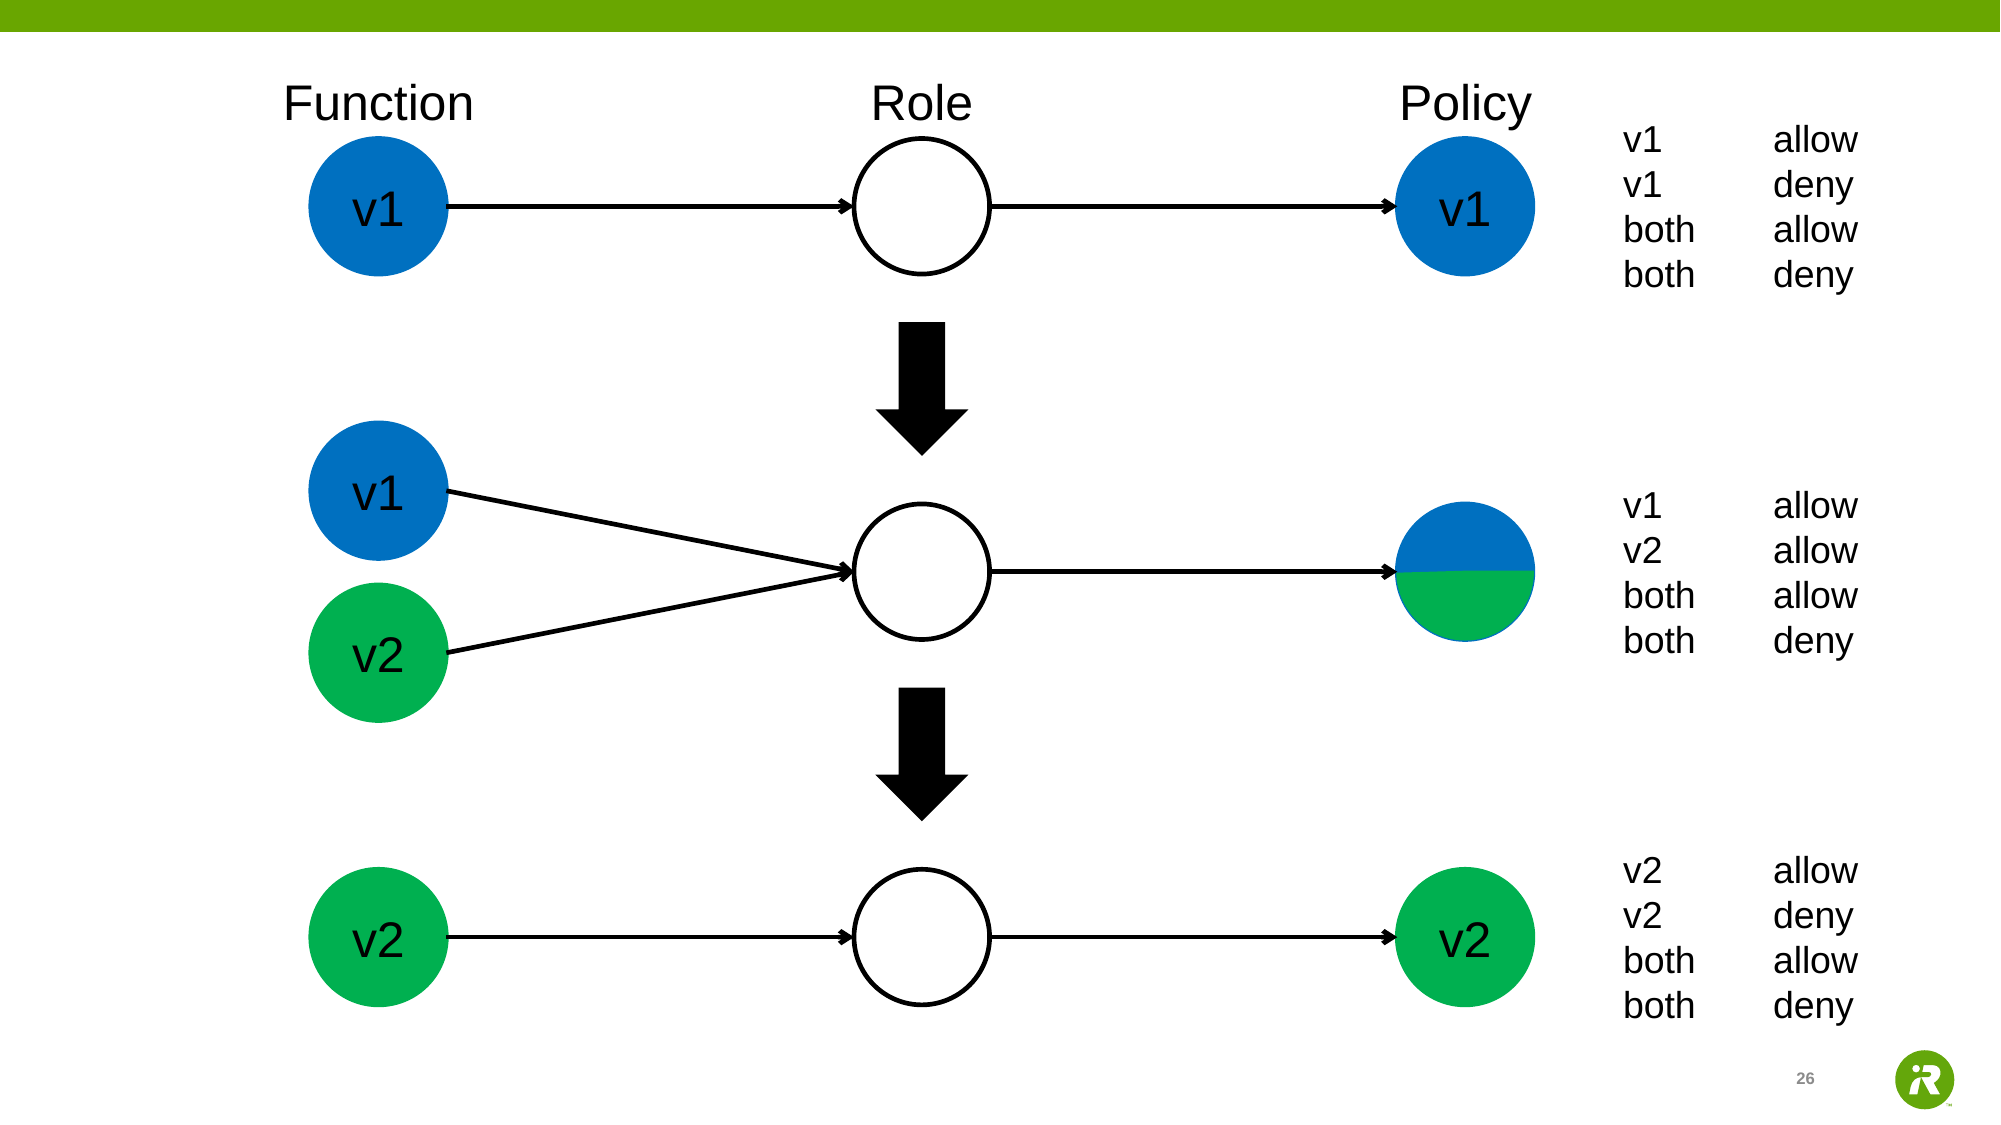

Function
Role
Policy
v1	allow
v1	deny
both	allow
both	deny
v1
v1

v1
v1	allow
v2	allow
both	allow
both	deny

v2

v2	allow
v2	deny
both	allow
both	deny
v2
v2